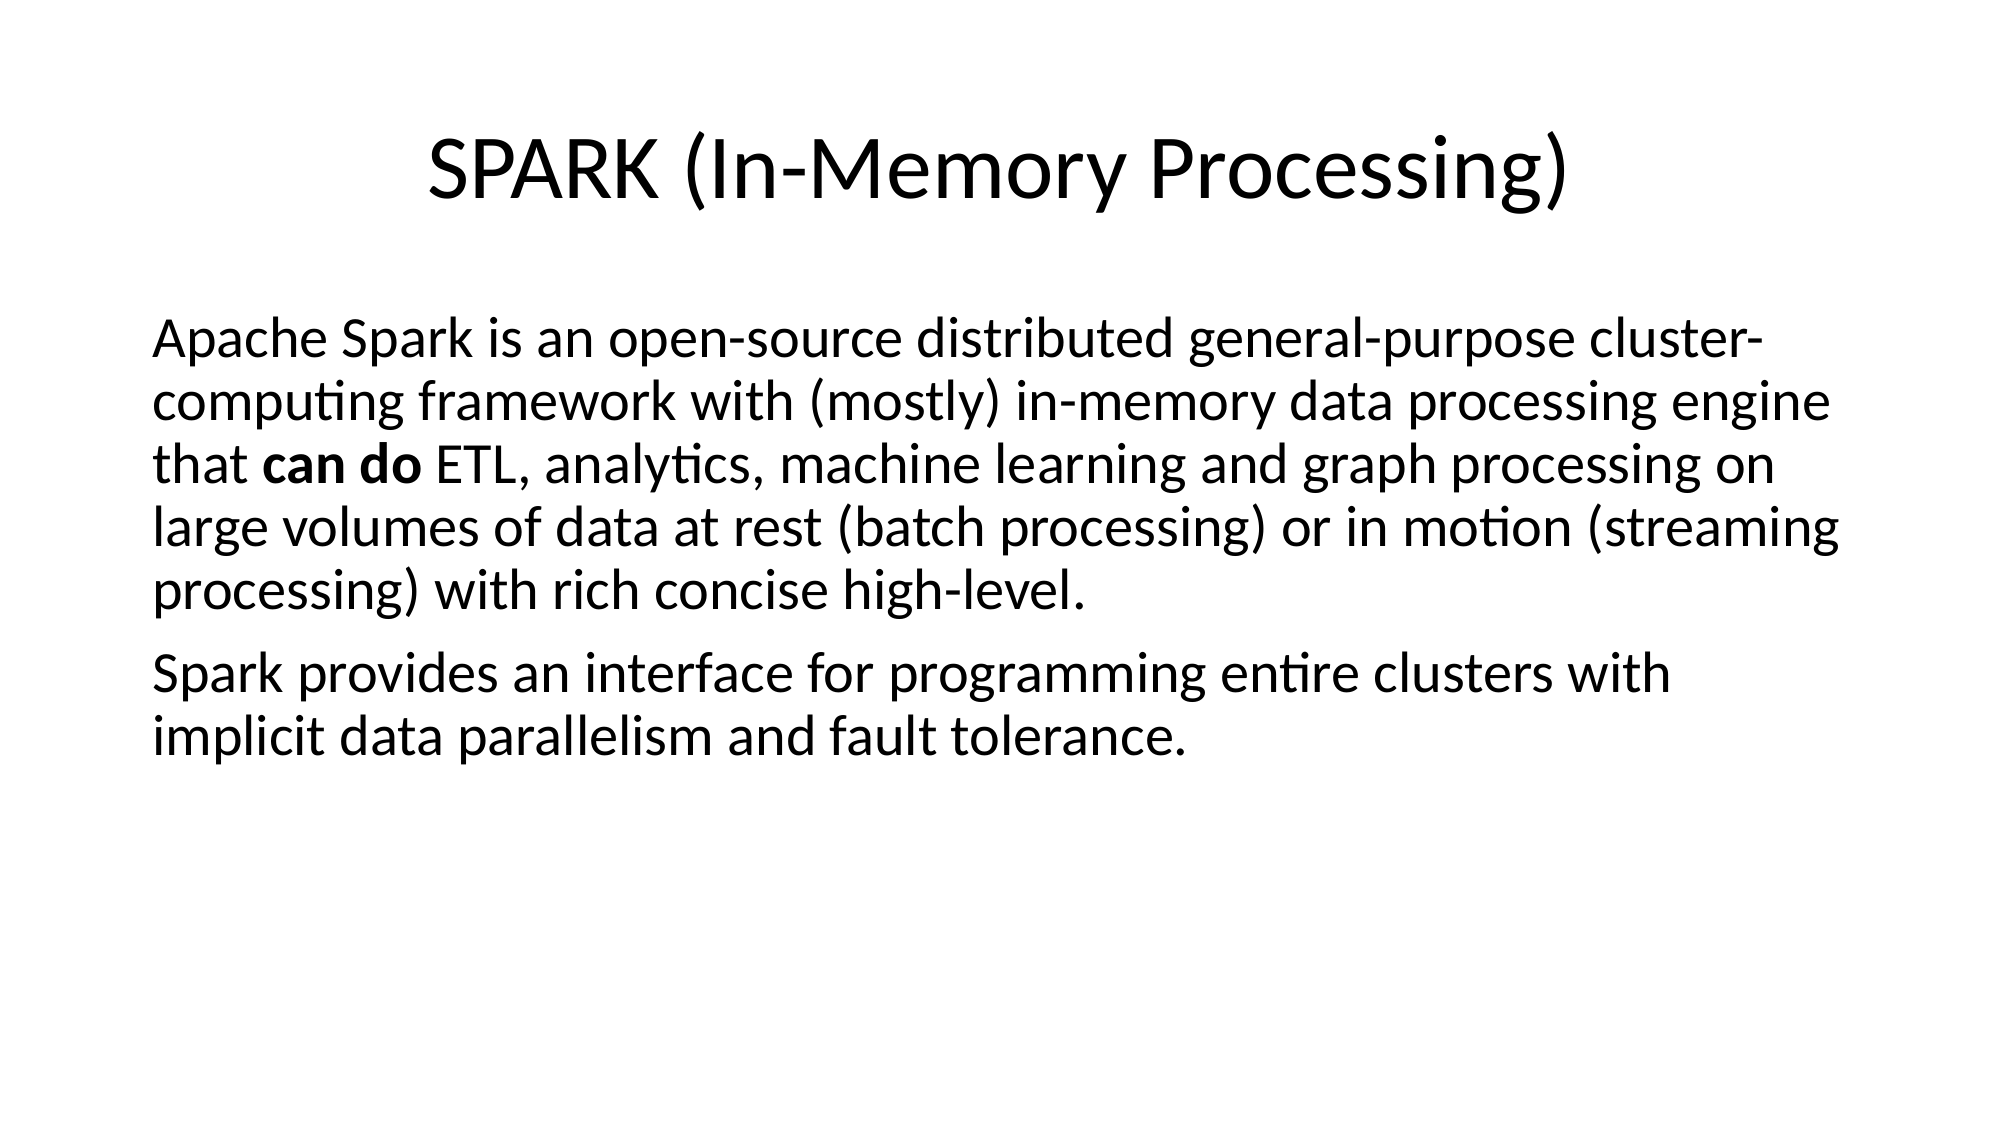

# SPARK (In-Memory Processing)
Apache Spark is an open-source distributed general-purpose cluster-computing framework with (mostly) in-memory data processing engine that can do ETL, analytics, machine learning and graph processing on large volumes of data at rest (batch processing) or in motion (streaming processing) with rich concise high-level.
Spark provides an interface for programming entire clusters with implicit data parallelism and fault tolerance.